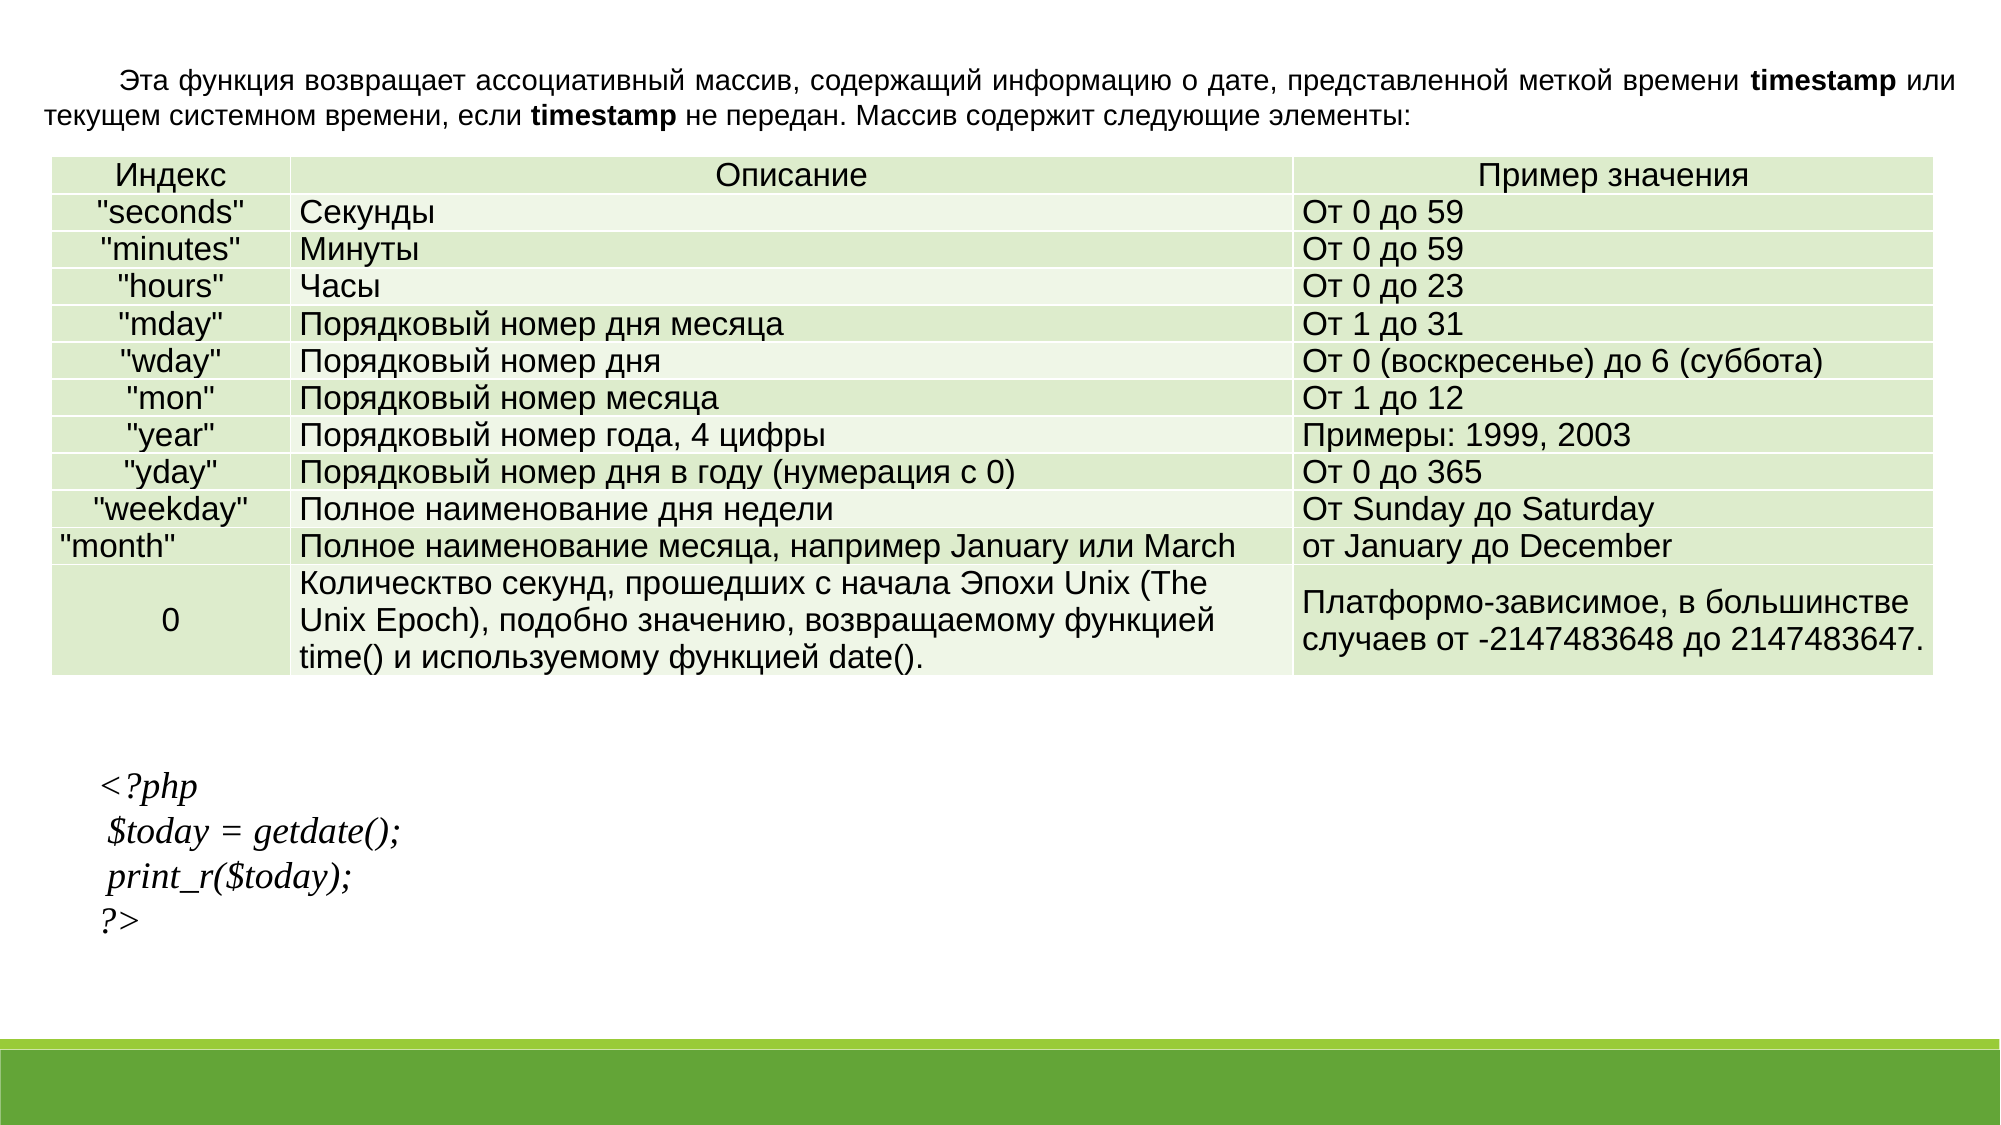

Эта функция возвращает ассоциативный массив, содержащий информацию о дате, представленной меткой времени timestamp или текущем системном времени, если timestamp не передан. Массив содержит следующие элементы:
| Индекс | Описание | Пример значения |
| --- | --- | --- |
| "seconds" | Секунды | От 0 до 59 |
| "minutes" | Минуты | От 0 до 59 |
| "hours" | Часы | От 0 до 23 |
| "mday" | Порядковый номер дня месяца | От 1 до 31 |
| "wday" | Порядковый номер дня | От 0 (воскресенье) до 6 (суббота) |
| "mon" | Порядковый номер месяца | От 1 до 12 |
| "year" | Порядковый номер года, 4 цифры | Примеры: 1999, 2003 |
| "yday" | Порядковый номер дня в году (нумерация с 0) | От 0 до 365 |
| "weekday" | Полное наименование дня недели | От Sunday до Saturday |
| "month" | Полное наименование месяца, например January или March | от January до December |
| 0 | Колическтво секунд, прошедших с начала Эпохи Unix (The Unix Epoch), подобно значению, возвращаемому функцией time() и используемому функцией date(). | Платформо-зависимое, в большинстве случаев от -2147483648 до 2147483647. |
<?php
 $today = getdate();
 print_r($today);
?>